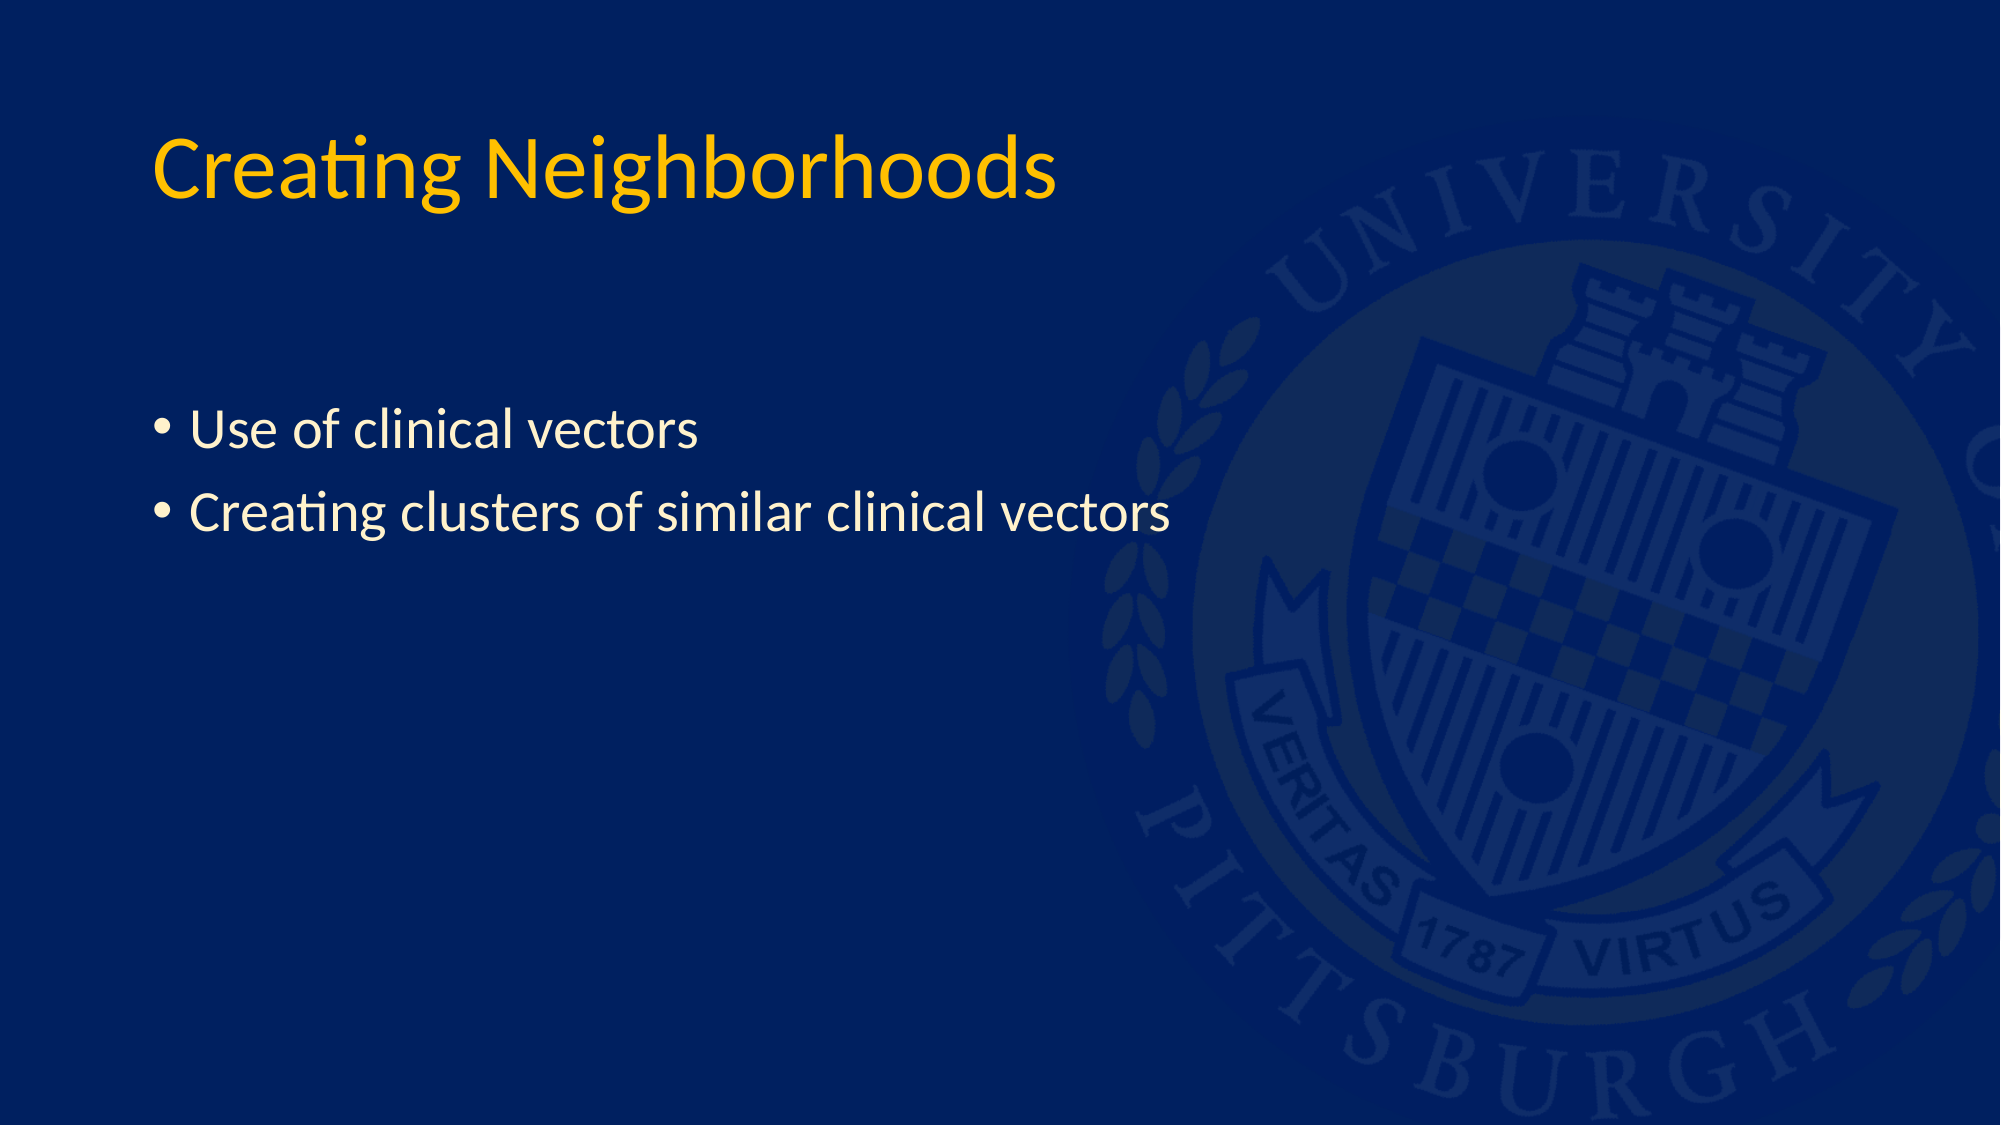

# Creating Neighborhoods

Use of clinical vectors
Creating clusters of similar clinical vectors